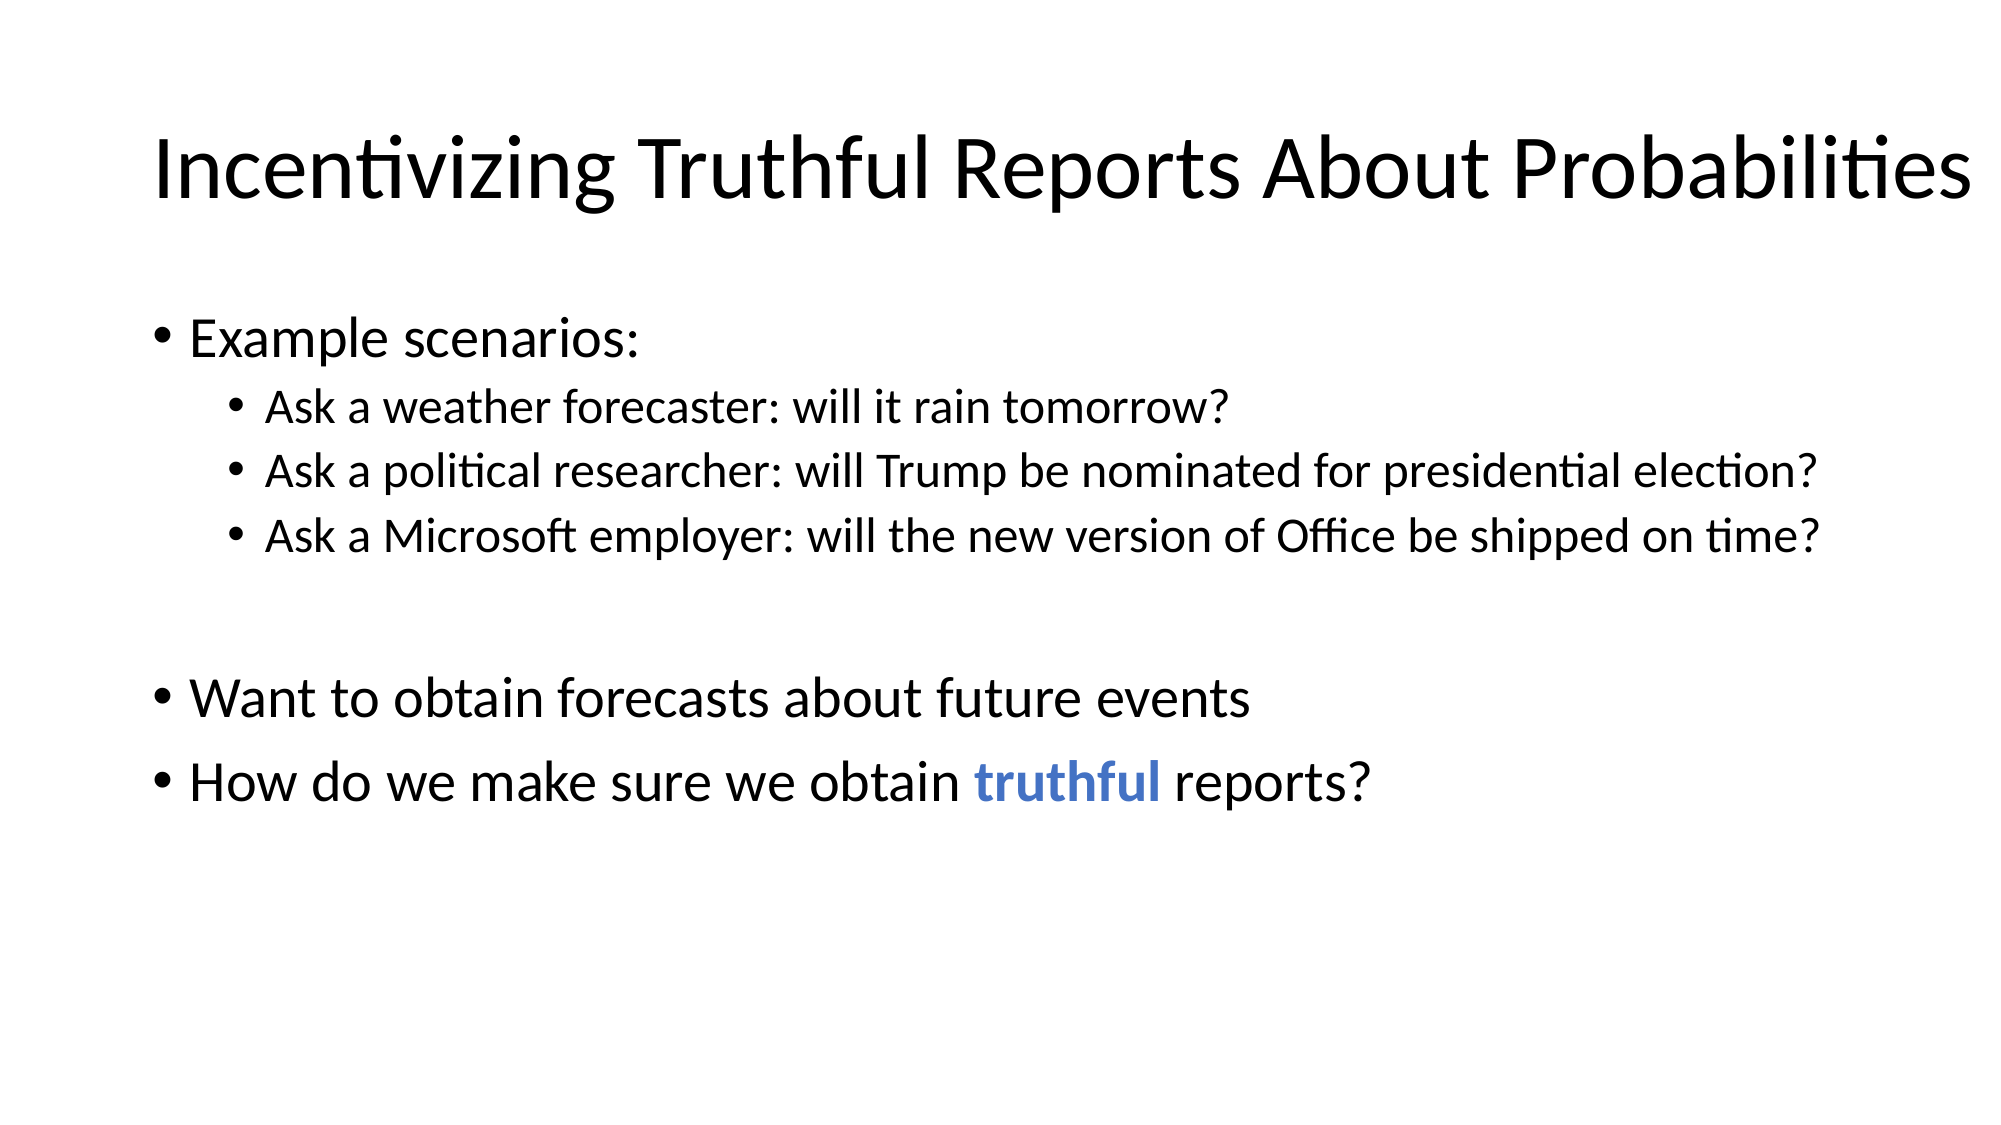

# Incentivizing Truthful Reports About Probabilities
Example scenarios:
Ask a weather forecaster: will it rain tomorrow?
Ask a political researcher: will Trump be nominated for presidential election?
Ask a Microsoft employer: will the new version of Office be shipped on time?

Want to obtain forecasts about future events
How do we make sure we obtain truthful reports?